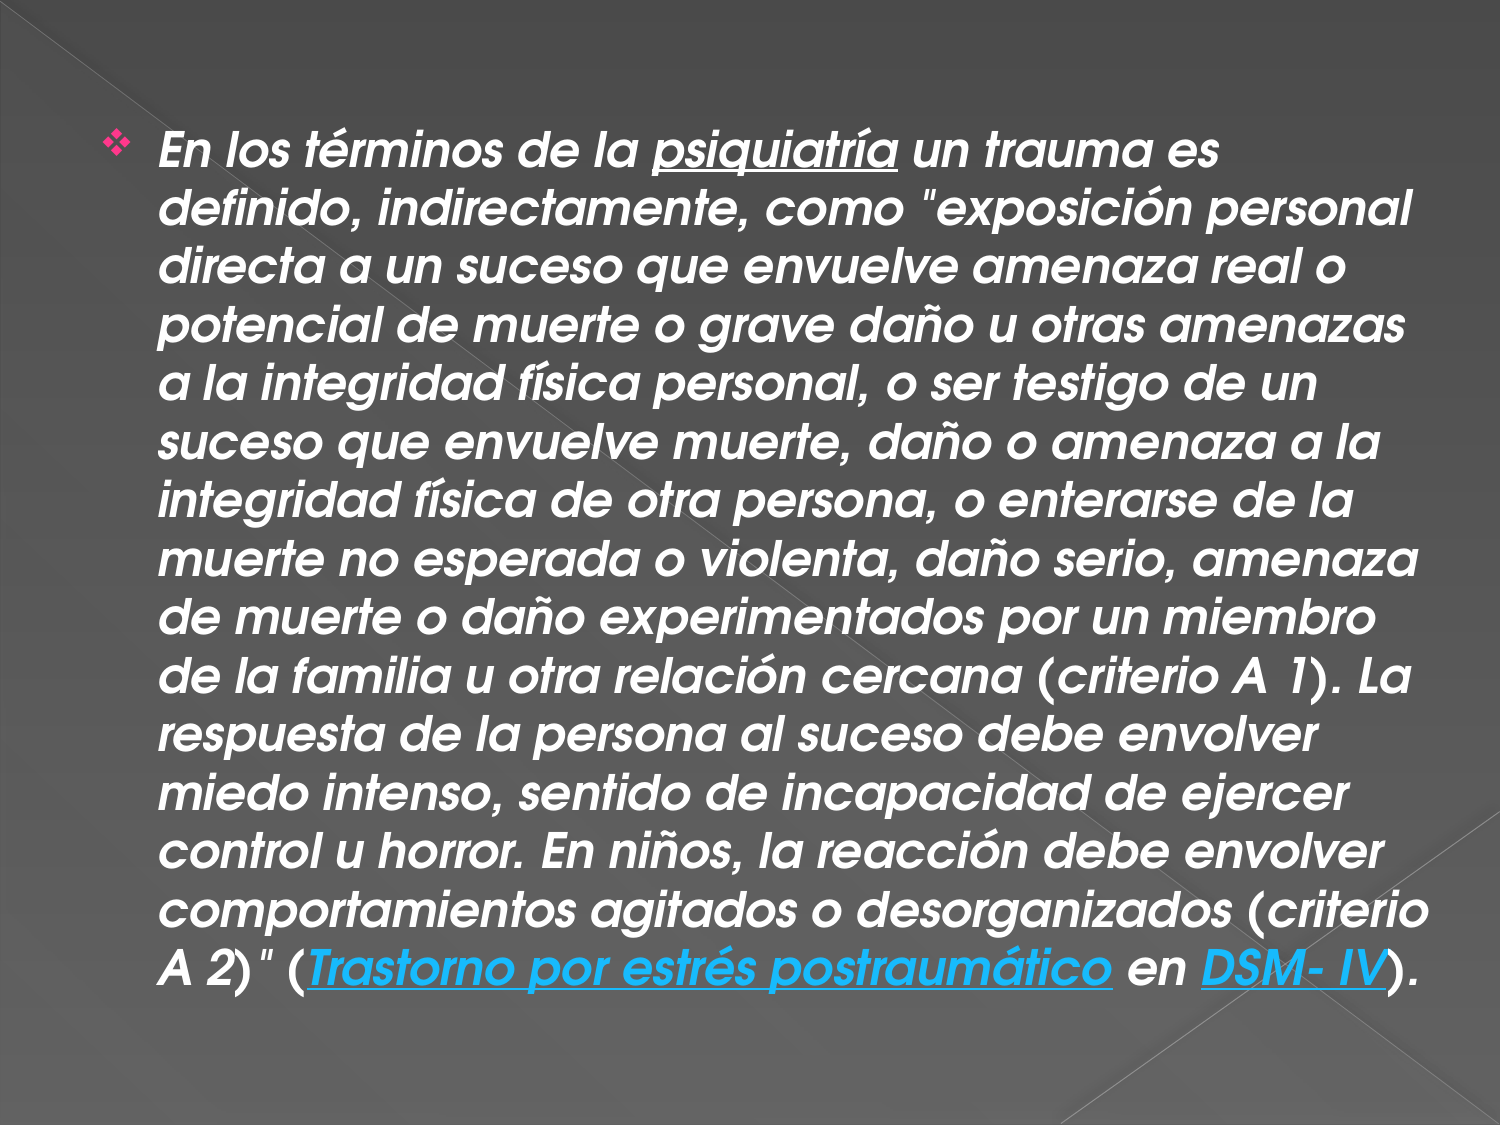

En los términos de la psiquiatría un trauma es definido, indirectamente, como "exposición personal directa a un suceso que envuelve amenaza real o potencial de muerte o grave daño u otras amenazas a la integridad física personal, o ser testigo de un suceso que envuelve muerte, daño o amenaza a la integridad física de otra persona, o enterarse de la muerte no esperada o violenta, daño serio, amenaza de muerte o daño experimentados por un miembro de la familia u otra relación cercana (criterio A 1). La respuesta de la persona al suceso debe envolver miedo intenso, sentido de incapacidad de ejercer control u horror. En niños, la reacción debe envolver comportamientos agitados o desorganizados (criterio A 2)" (Trastorno por estrés postraumático en DSM- IV).